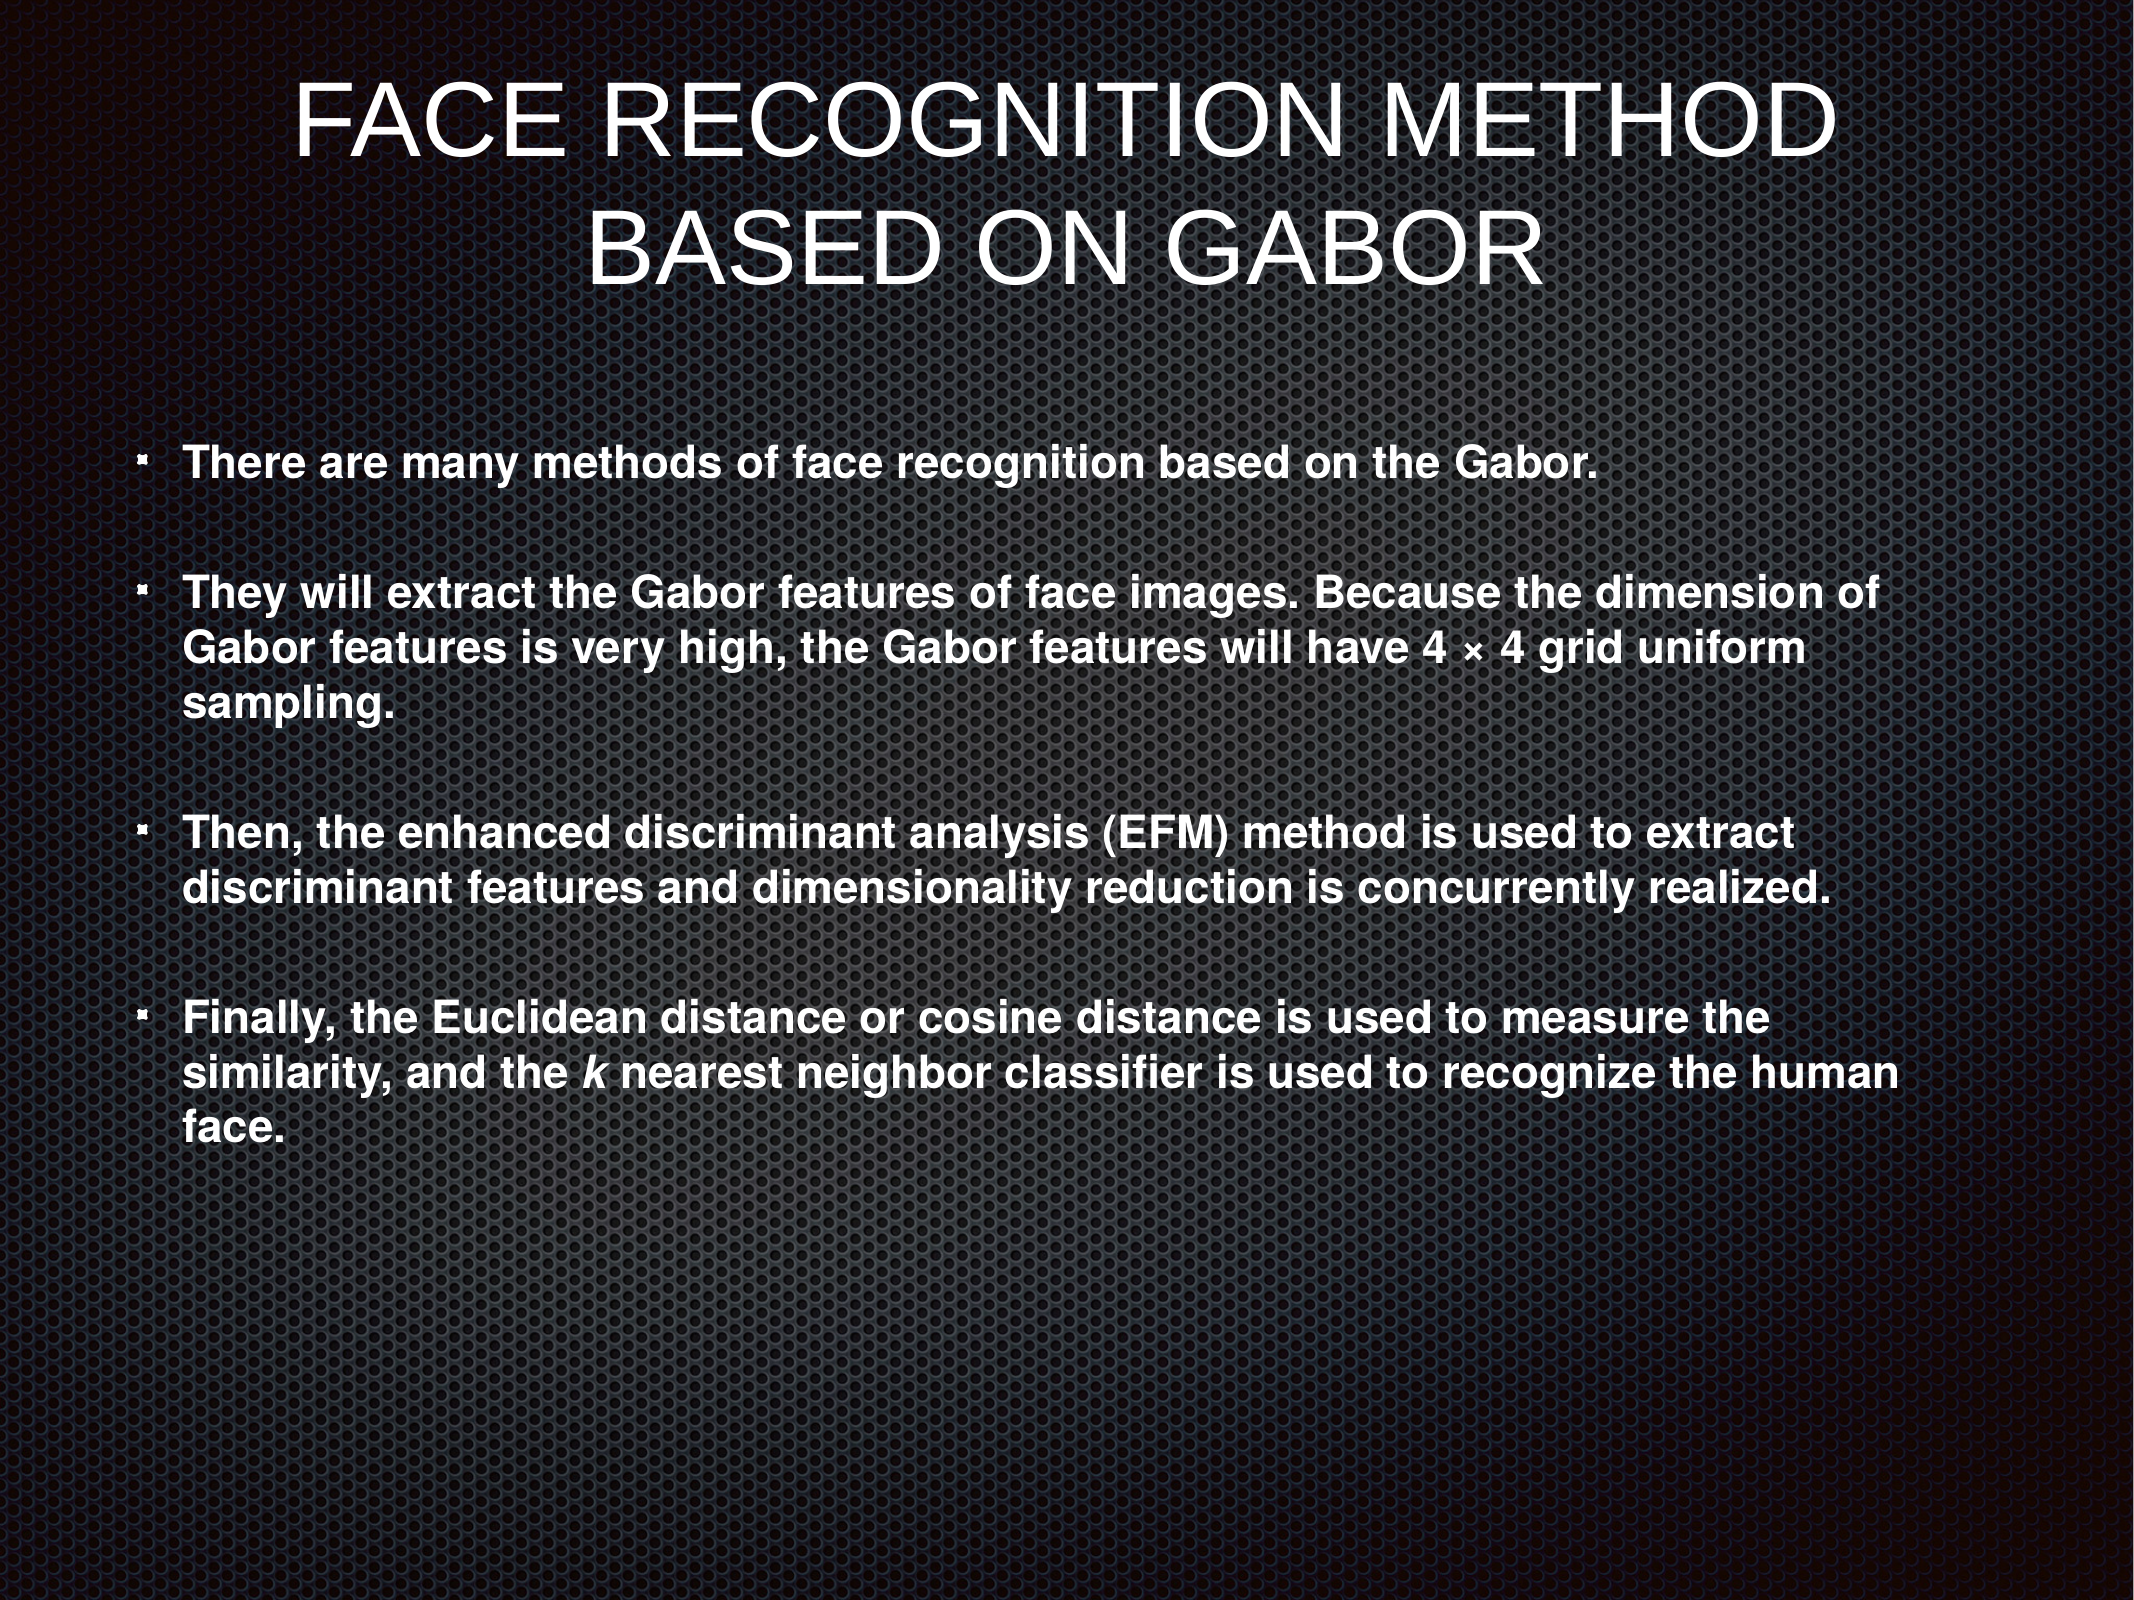

# FACE RECOGNITION METHOD BASED ON GABOR

There are many methods of face recognition based on the Gabor.
They will extract the Gabor features of face images. Because the dimension of Gabor features is very high, the Gabor features will have 4 × 4 grid uniform sampling.
Then, the enhanced discriminant analysis (EFM) method is used to extract discriminant features and dimensionality reduction is concurrently realized.
Finally, the Euclidean distance or cosine distance is used to measure the similarity, and the k nearest neighbor classifier is used to recognize the human face.